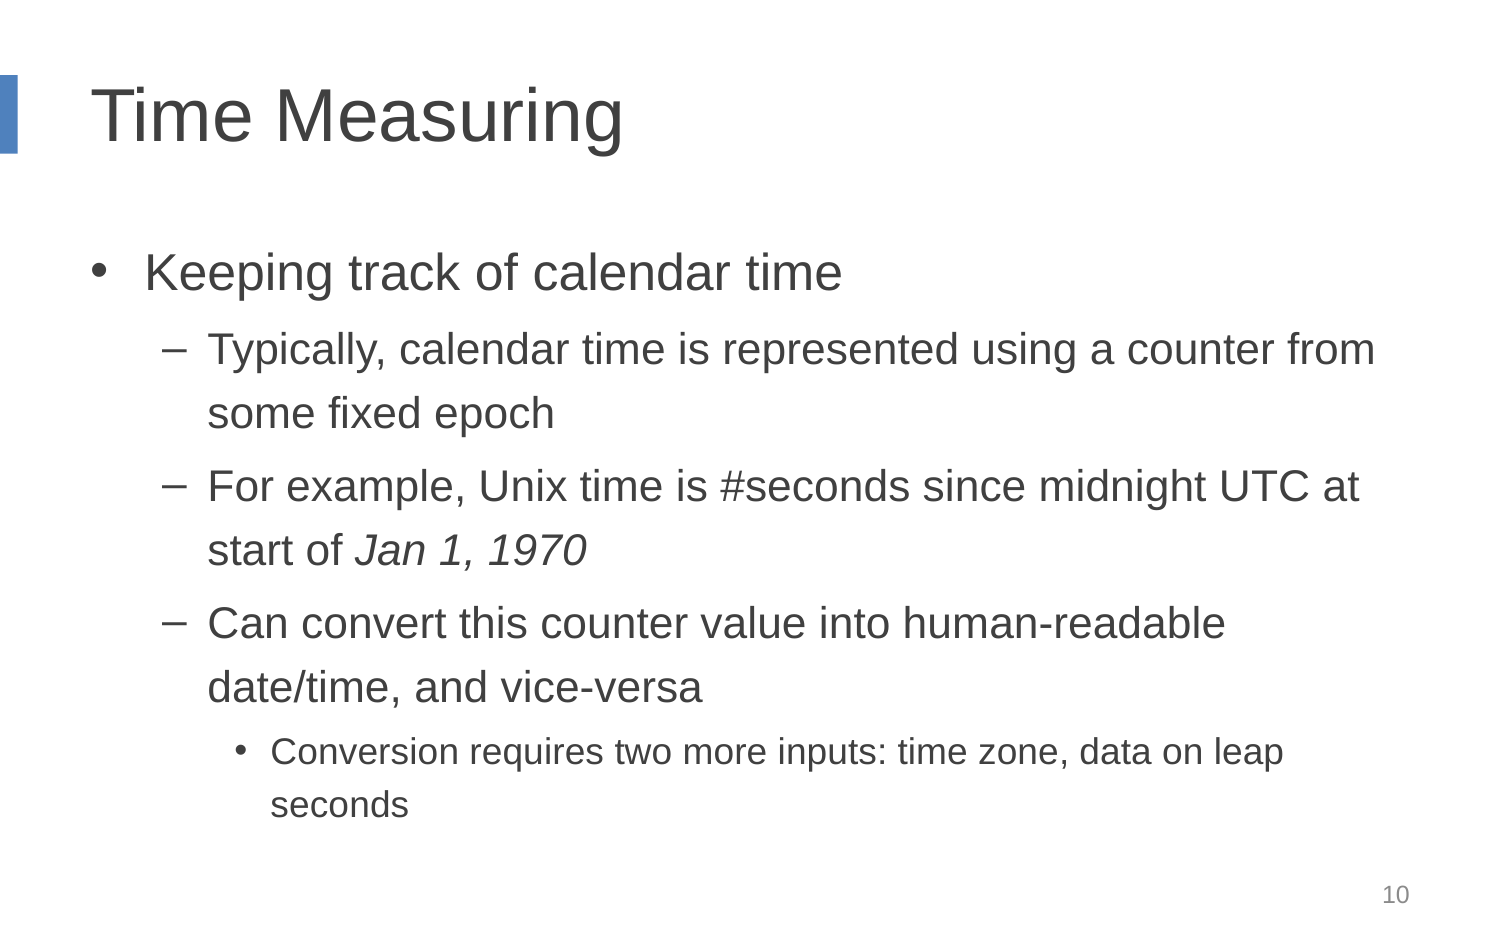

# Time Measuring
Keeping track of calendar time
Typically, calendar time is represented using a counter from some fixed epoch
For example, Unix time is #seconds since midnight UTC at start of Jan 1, 1970
Can convert this counter value into human-readable date/time, and vice-versa
Conversion requires two more inputs: time zone, data on leap seconds

10